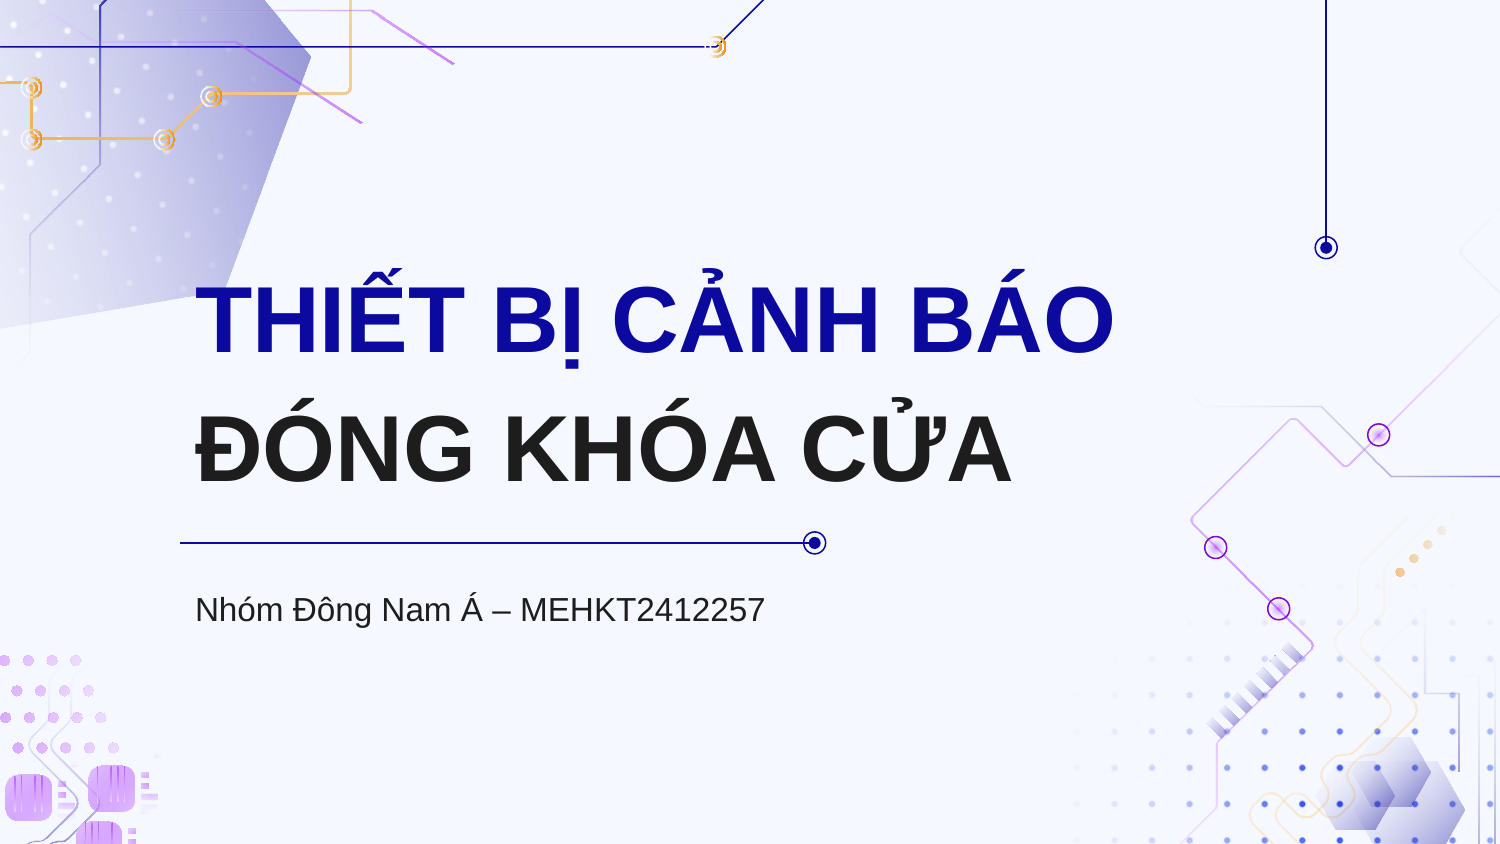

# THIẾT BỊ CẢNH BÁO ĐÓNG KHÓA CỬA

Nhóm Đông Nam Á – MEHKT2412257